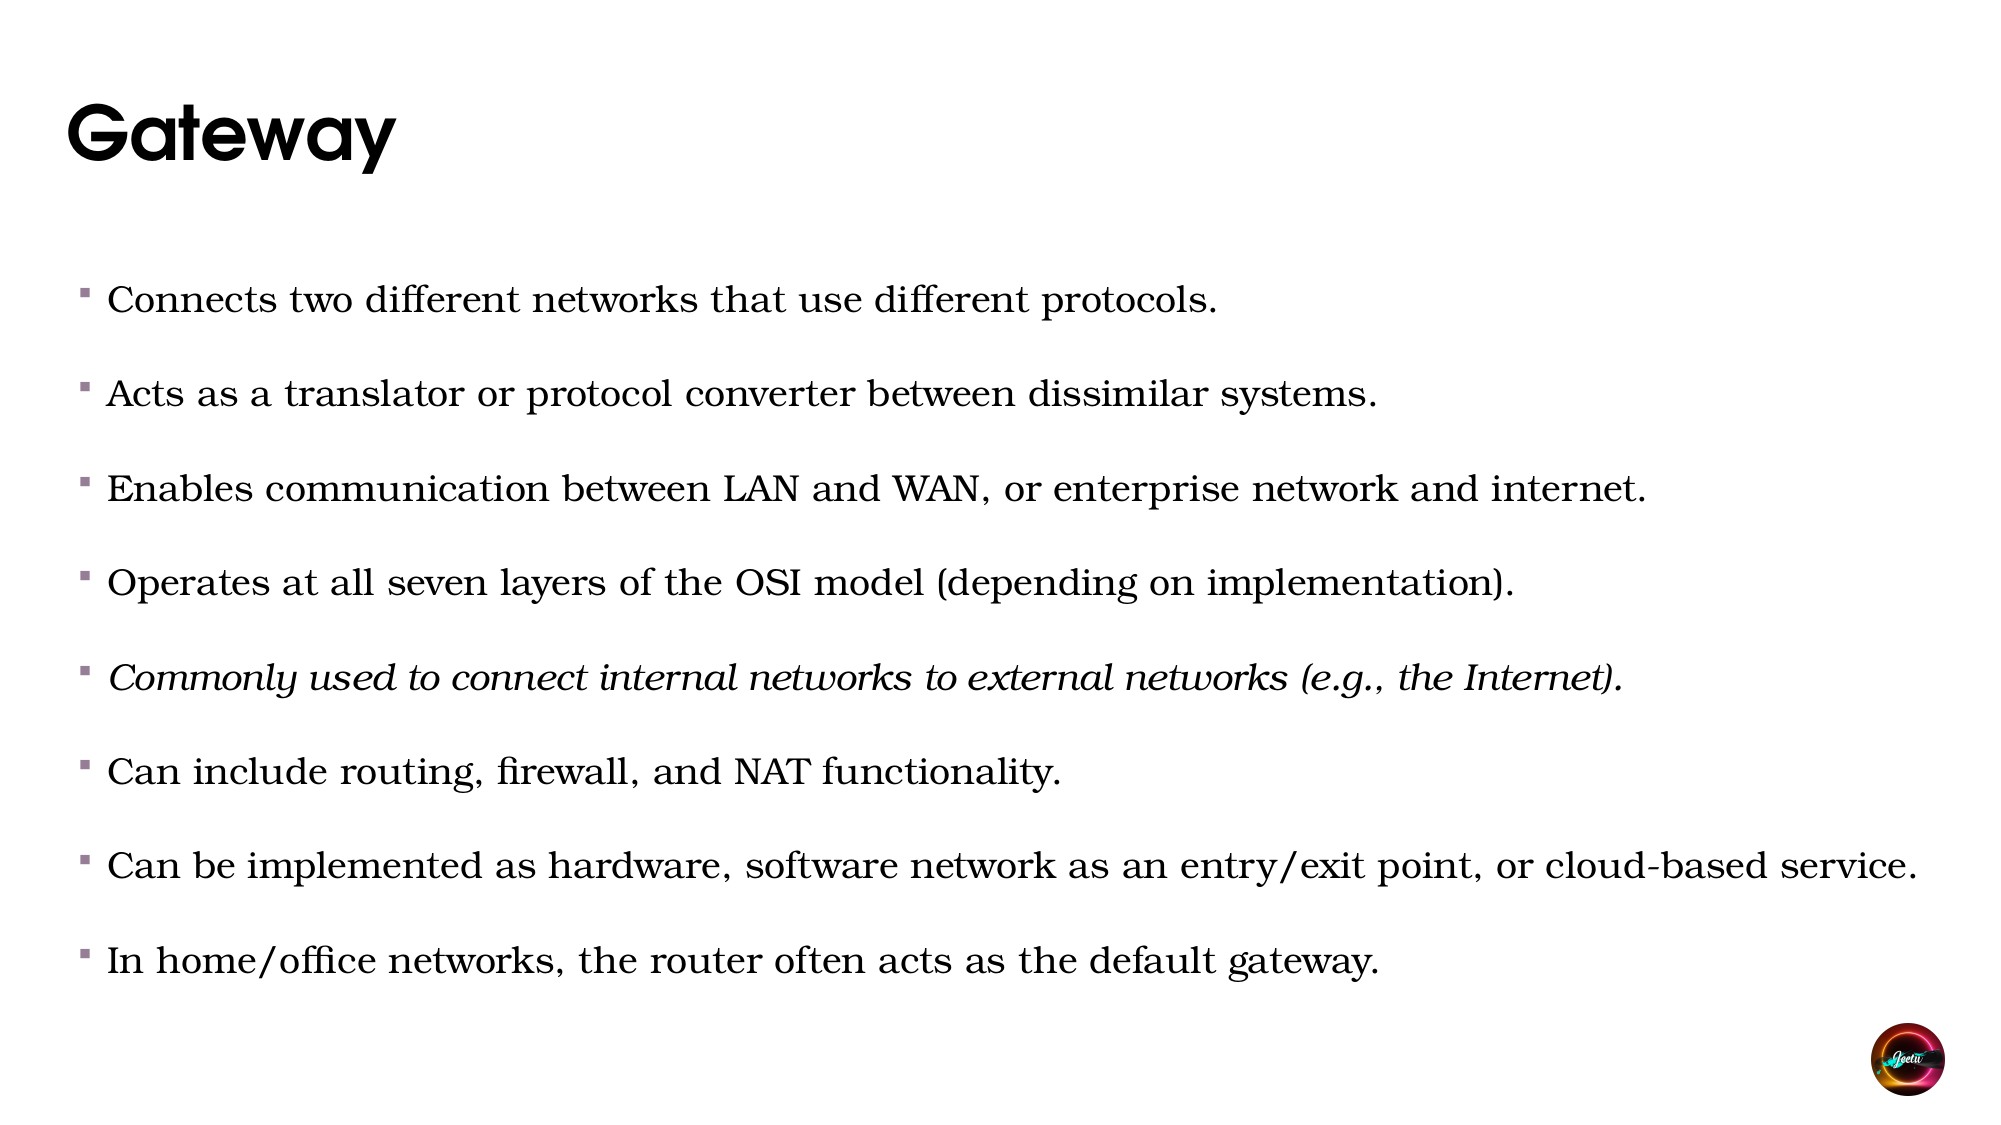

# Gateway
Connects two different networks that use different protocols.
Acts as a translator or protocol converter between dissimilar systems.
Enables communication between LAN and WAN, or enterprise network and internet.
Operates at all seven layers of the OSI model (depending on implementation).
Commonly used to connect internal networks to external networks (e.g., the Internet).
Can include routing, firewall, and NAT functionality.
Can be implemented as hardware, software network as an entry/exit point, or cloud-based service.
In home/office networks, the router often acts as the default gateway.